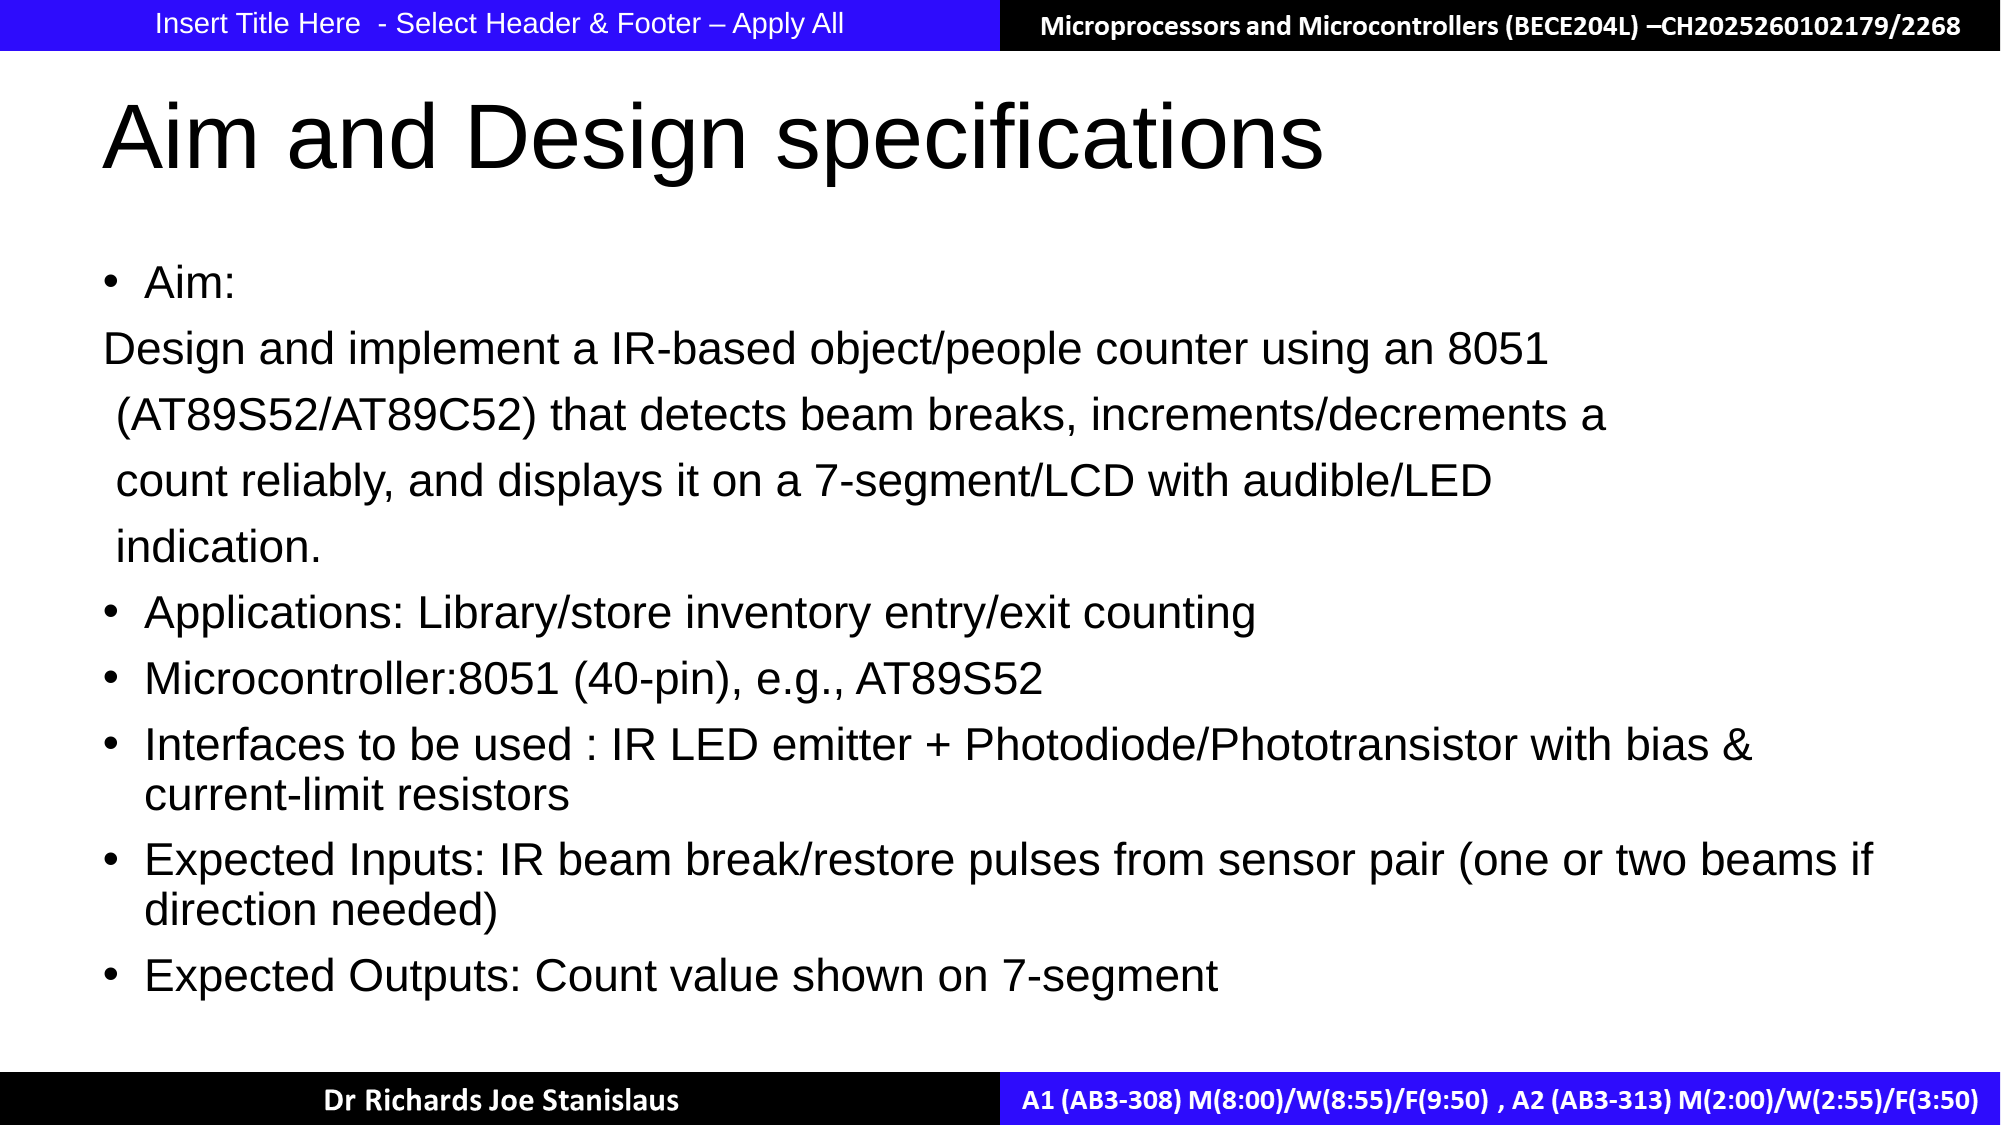

Insert Title Here  - Select Header & Footer – Apply All
# Aim and Design specifications
Aim:
Design and implement a IR-based object/people counter using an 8051
 (AT89S52/AT89C52) that detects beam breaks, increments/decrements a
 count reliably, and displays it on a 7-segment/LCD with audible/LED
 indication.
Applications: Library/store inventory entry/exit counting
Microcontroller:8051 (40-pin), e.g., AT89S52
Interfaces to be used : IR LED emitter + Photodiode/Phototransistor with bias & current-limit resistors
Expected Inputs: IR beam break/restore pulses from sensor pair (one or two beams if direction needed)
Expected Outputs: Count value shown on 7-segment